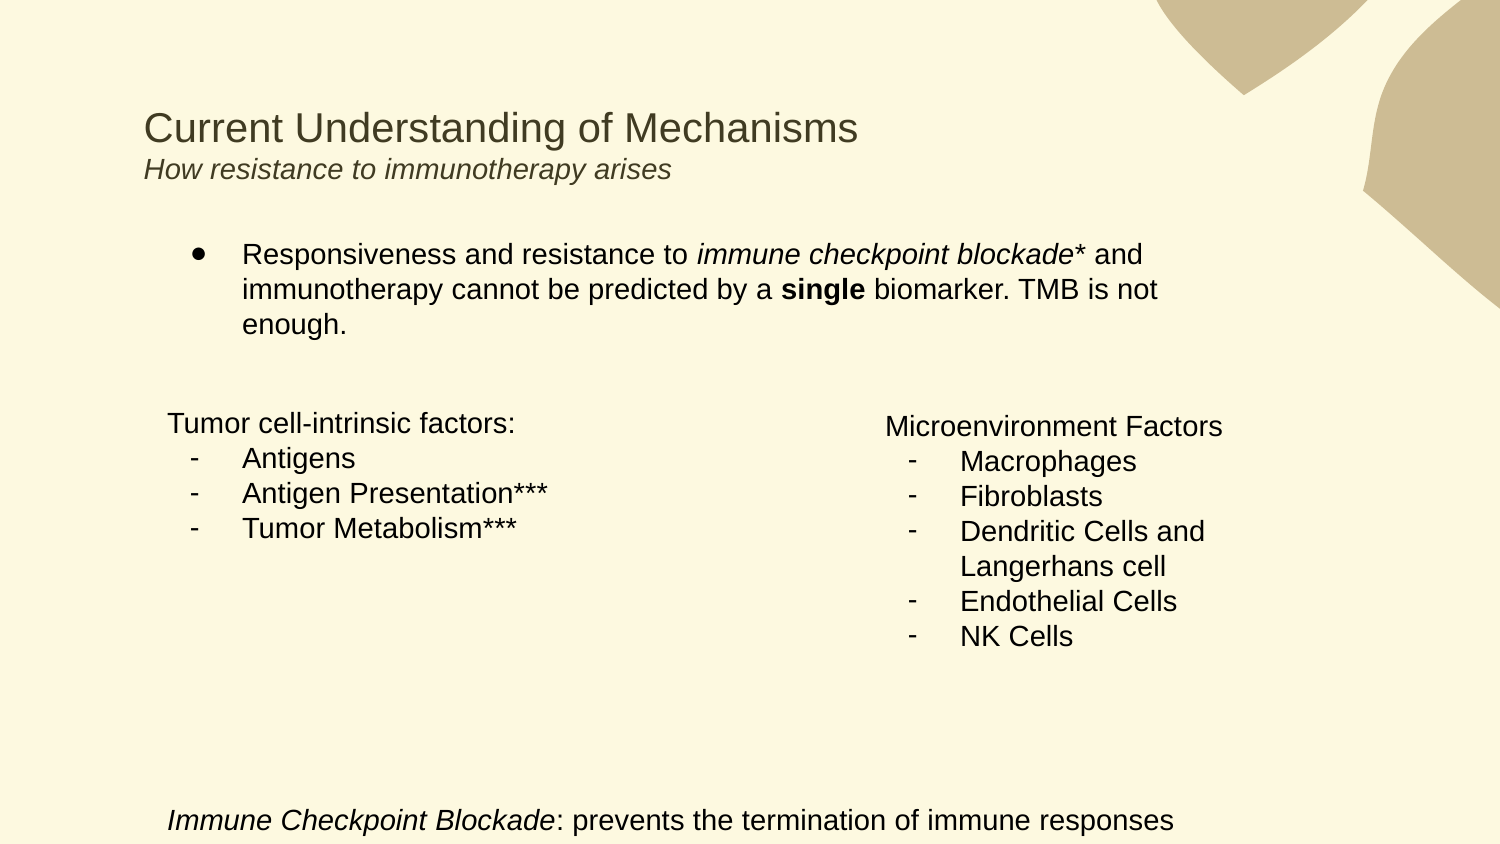

# Current Understanding of Mechanisms
How resistance to immunotherapy arises

Responsiveness and resistance to immune checkpoint blockade* and immunotherapy cannot be predicted by a single biomarker. TMB is not enough.

Tumor cell-intrinsic factors:
Antigens
Antigen Presentation***
Tumor Metabolism***

Microenvironment Factors
Macrophages
Fibroblasts
Dendritic Cells and Langerhans cell
Endothelial Cells
NK Cells
Immune Checkpoint Blockade: prevents the termination of immune responses